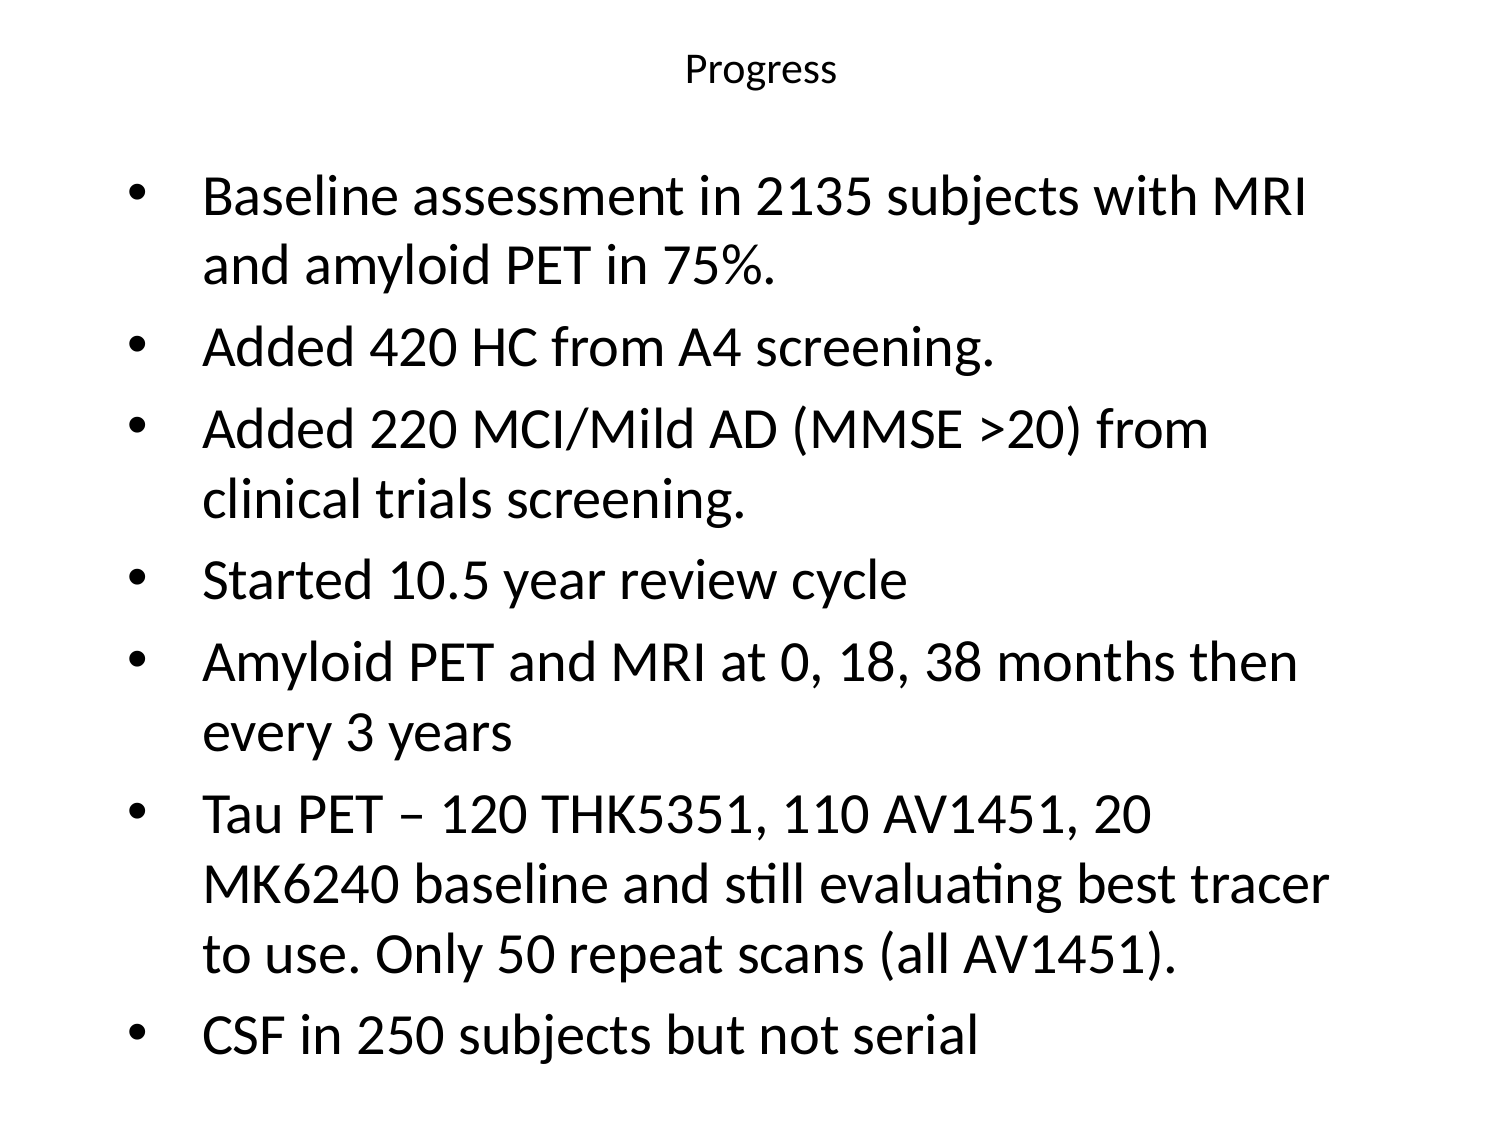

# Progress
Baseline assessment in 2135 subjects with MRI and amyloid PET in 75%.
Added 420 HC from A4 screening.
Added 220 MCI/Mild AD (MMSE >20) from clinical trials screening.
Started 10.5 year review cycle
Amyloid PET and MRI at 0, 18, 38 months then every 3 years
Tau PET – 120 THK5351, 110 AV1451, 20 MK6240 baseline and still evaluating best tracer to use. Only 50 repeat scans (all AV1451).
CSF in 250 subjects but not serial